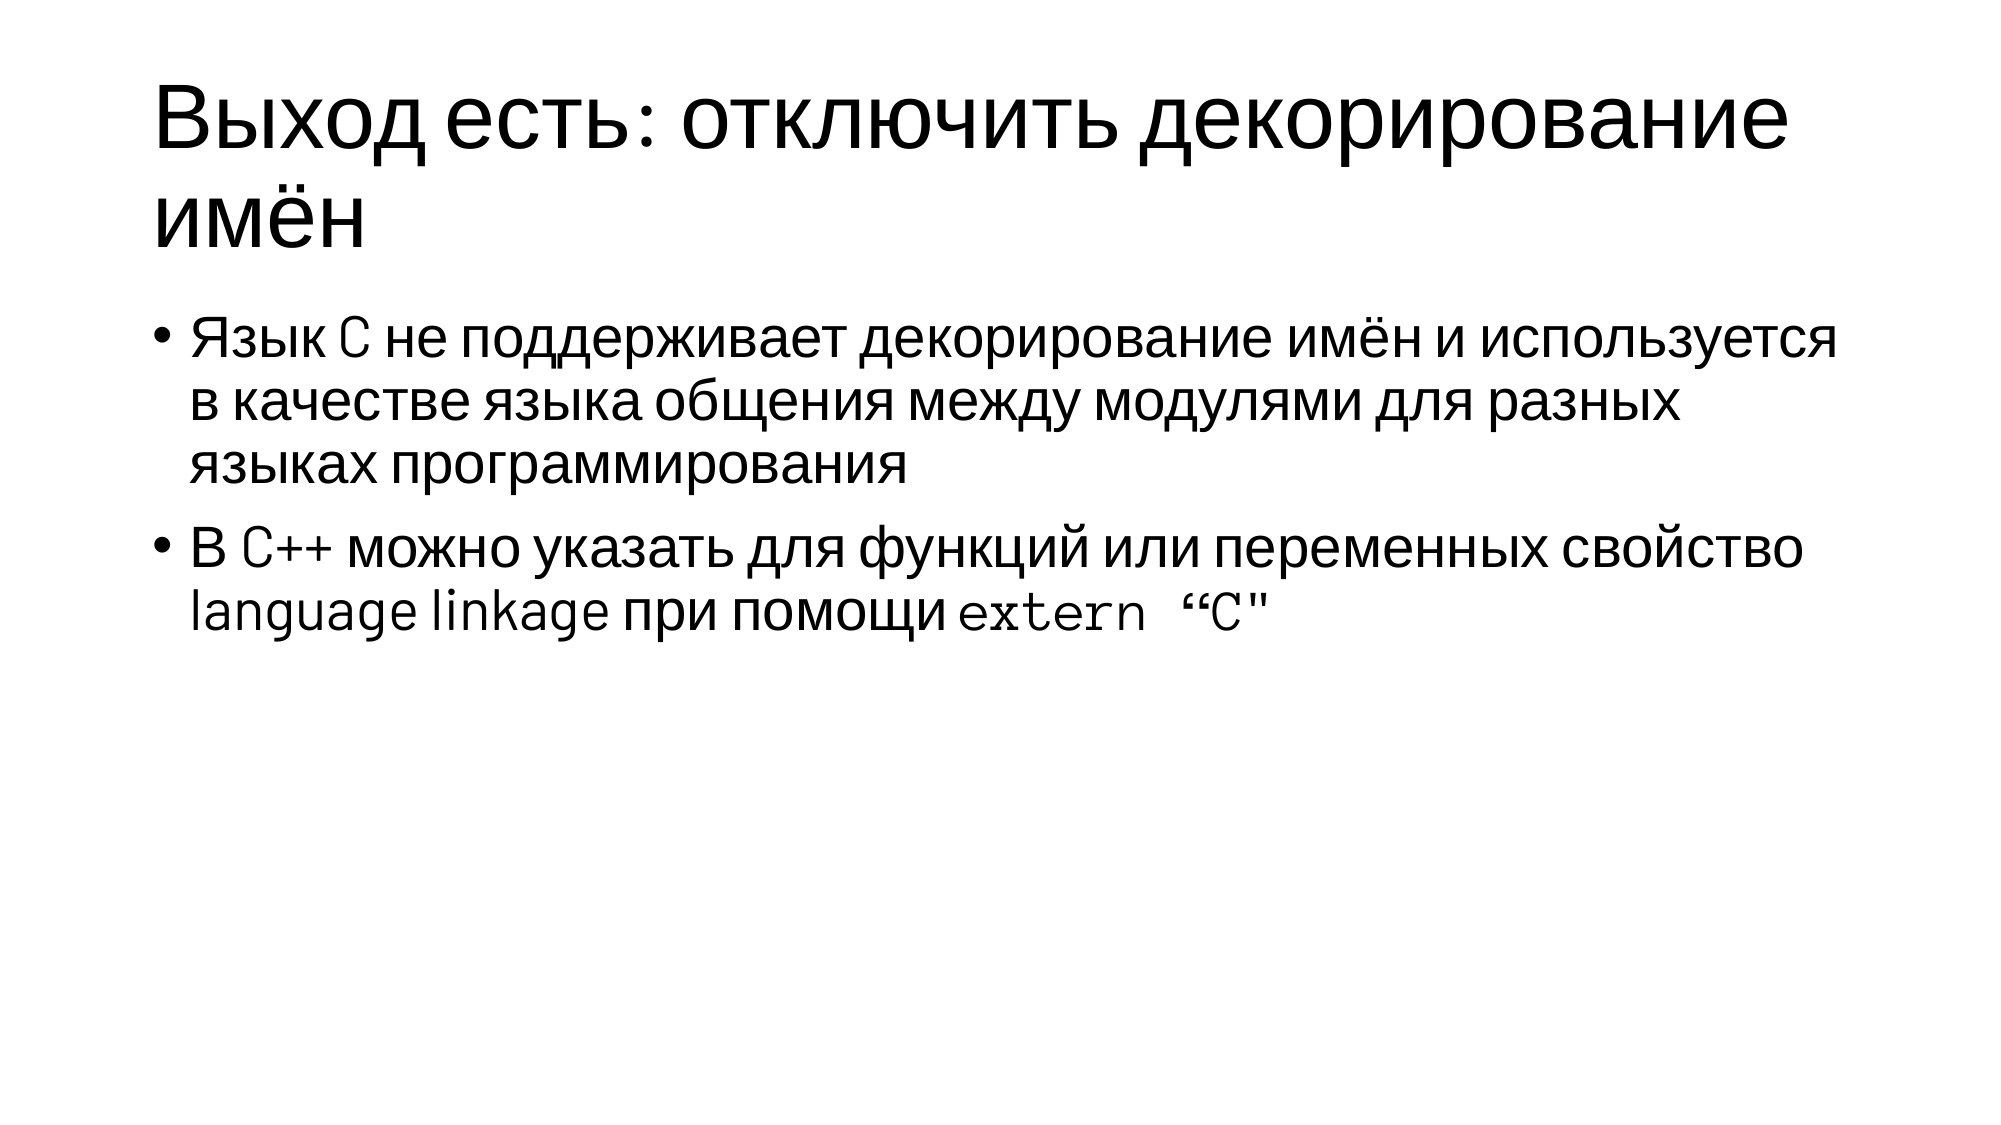

# Выход есть: отключить декорирование имён
Язык C не поддерживает декорирование имён и используется в качестве языка общения между модулями для разных языках программирования
В C++ можно указать для функций или переменных свойство language linkage при помощи extern “C"